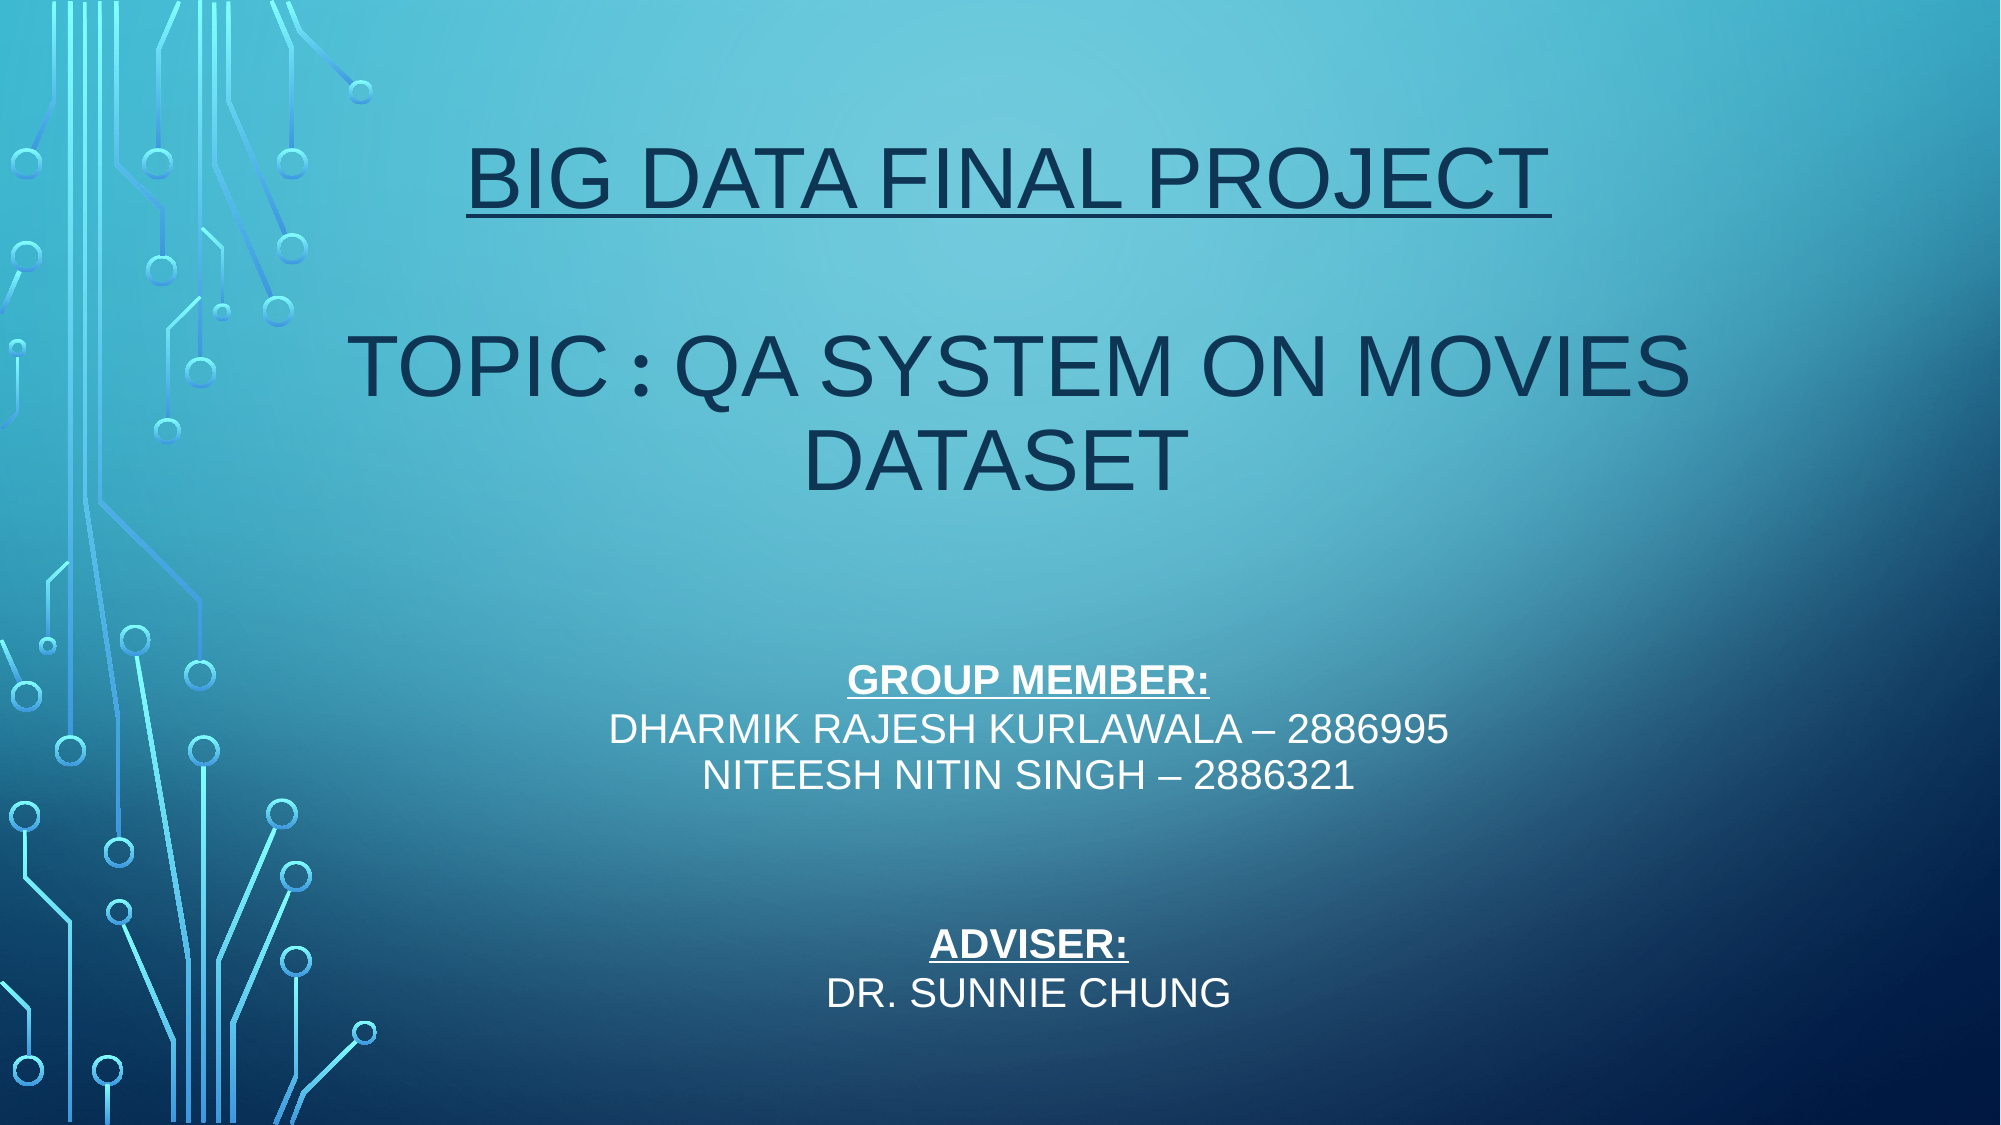

# Big Data Final Project Topic : QA system on movies dataset
Group member:
Dharmik Rajesh Kurlawala – 2886995
Niteesh Nitin Singh – 2886321

adviser:
Dr. Sunnie Chung